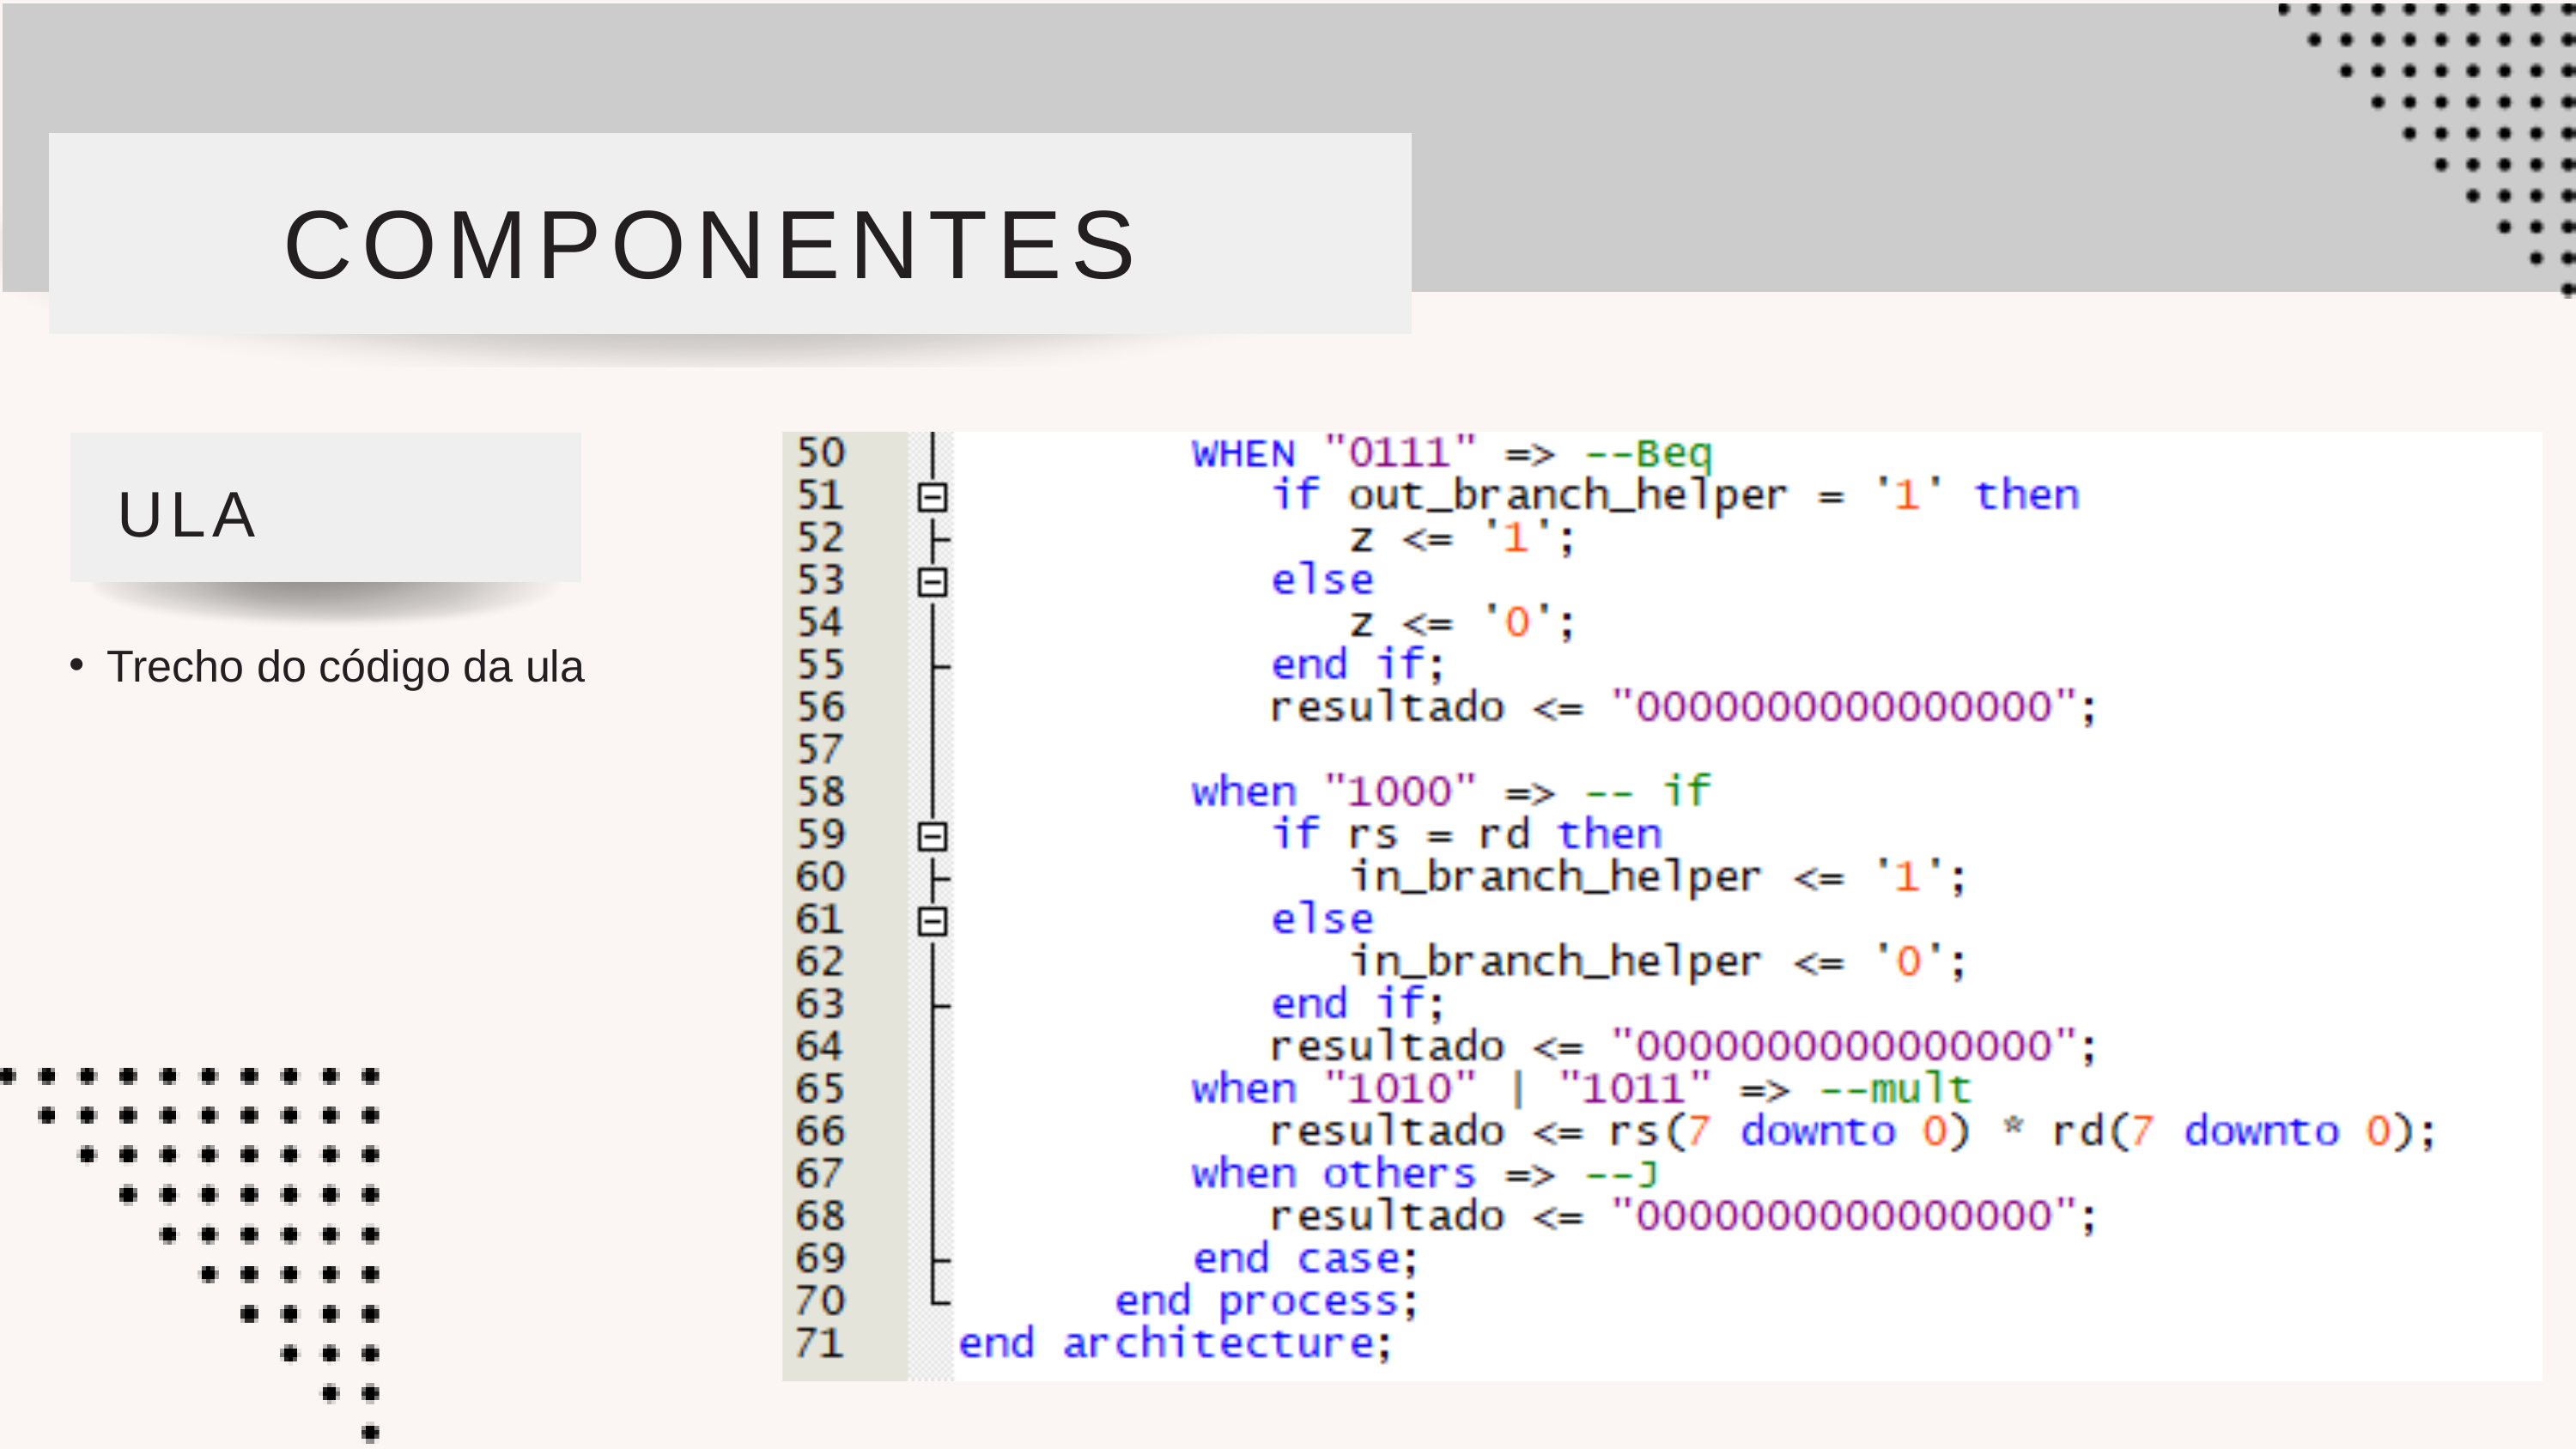

COMPONENTES

ULA

Trecho do código da ula